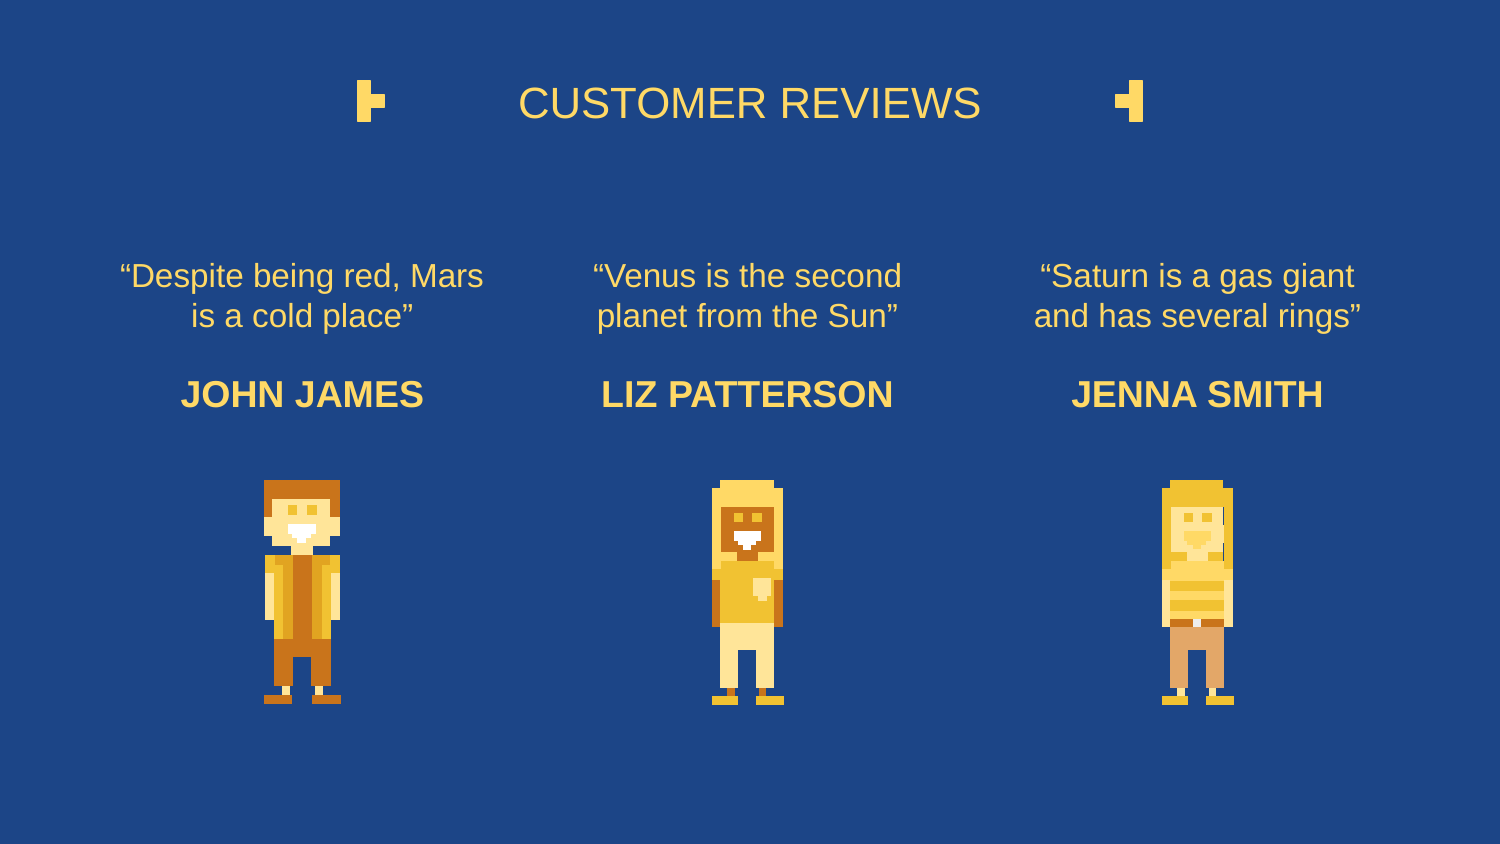

# CUSTOMER REVIEWS

“Venus is the second planet from the Sun”
“Saturn is a gas giant and has several rings”
“Despite being red, Mars is a cold place”
JOHN JAMES
LIZ PATTERSON
JENNA SMITH